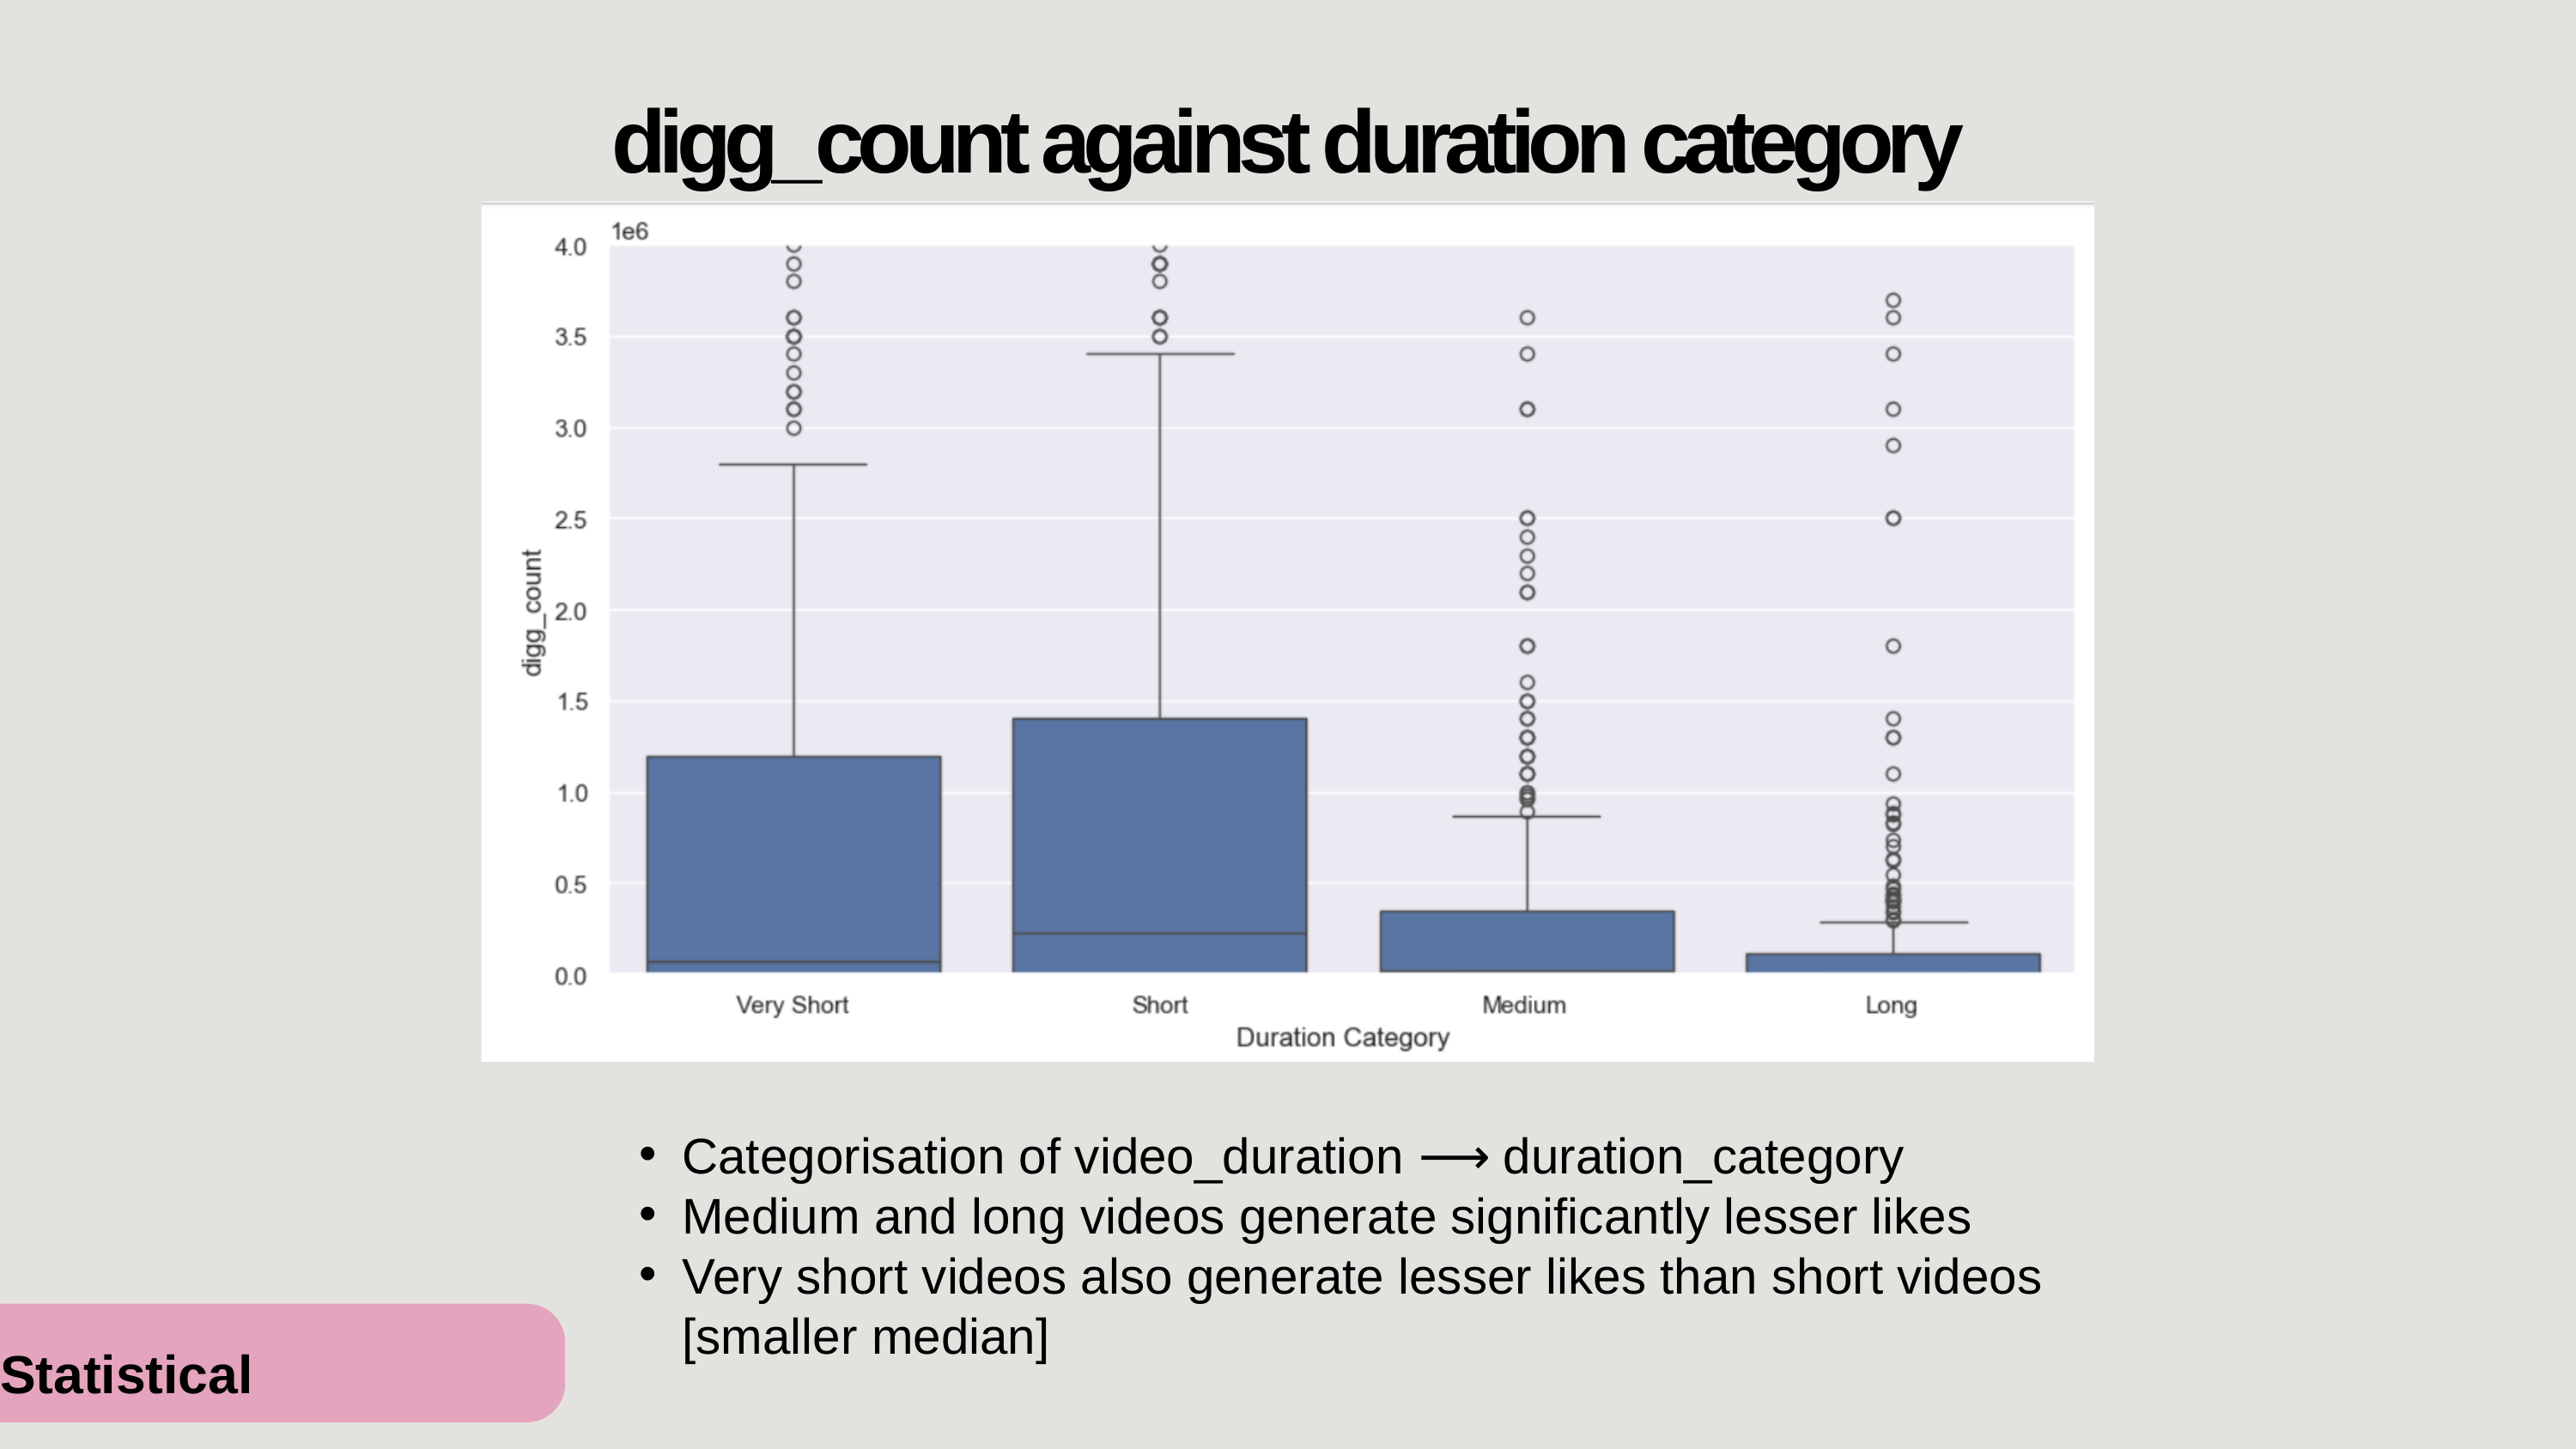

digg_count against duration category

Categorisation of video_duration ⟶ duration_category
Medium and long videos generate significantly lesser likes
Very short videos also generate lesser likes than short videos [smaller median]
Statistical description